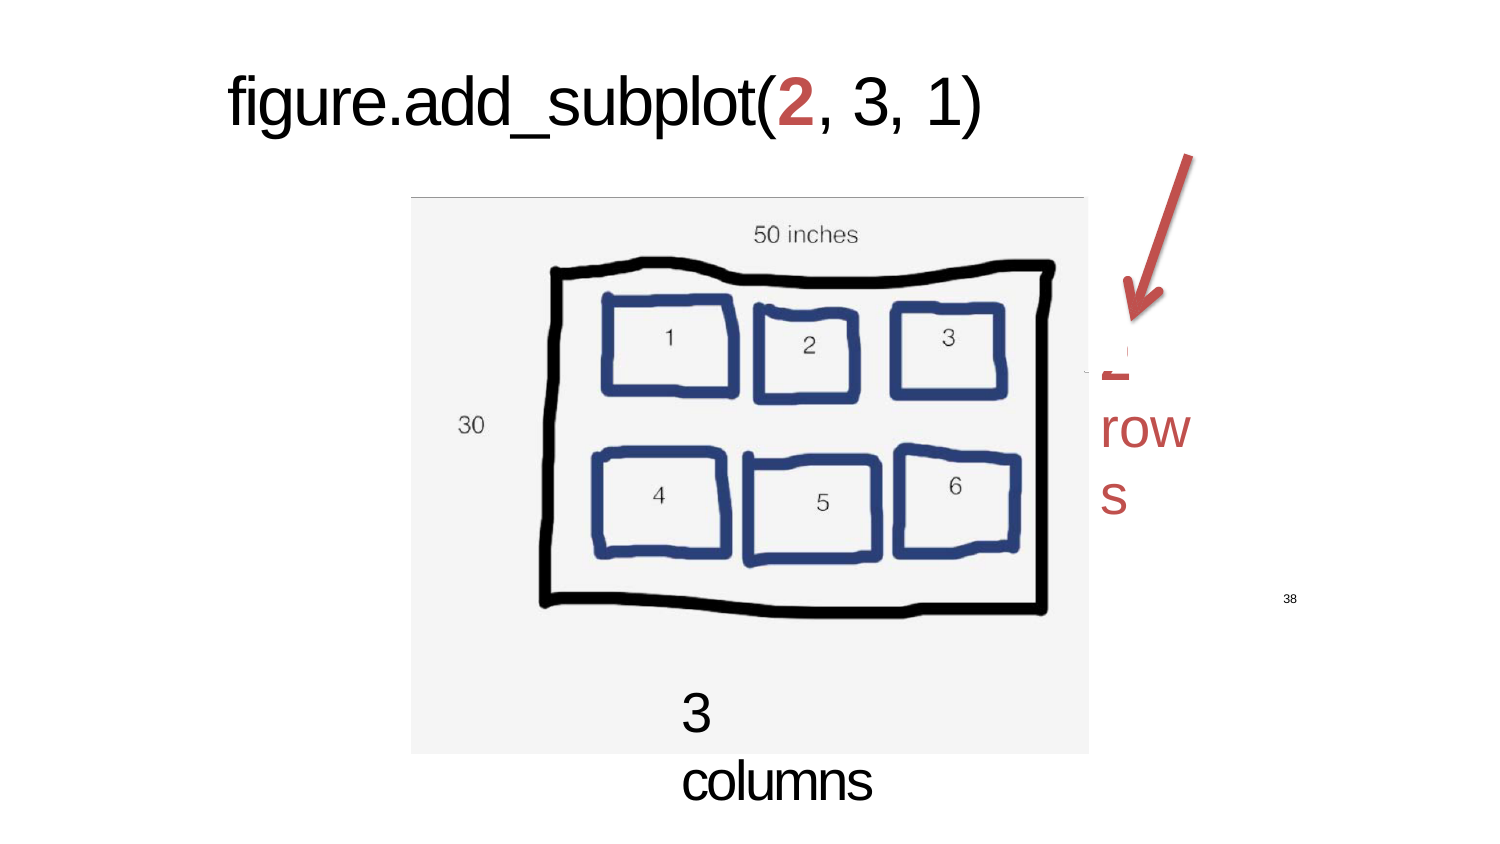

# figure.add_subplot(2, 3, 1)

2

rows
38
3 columns